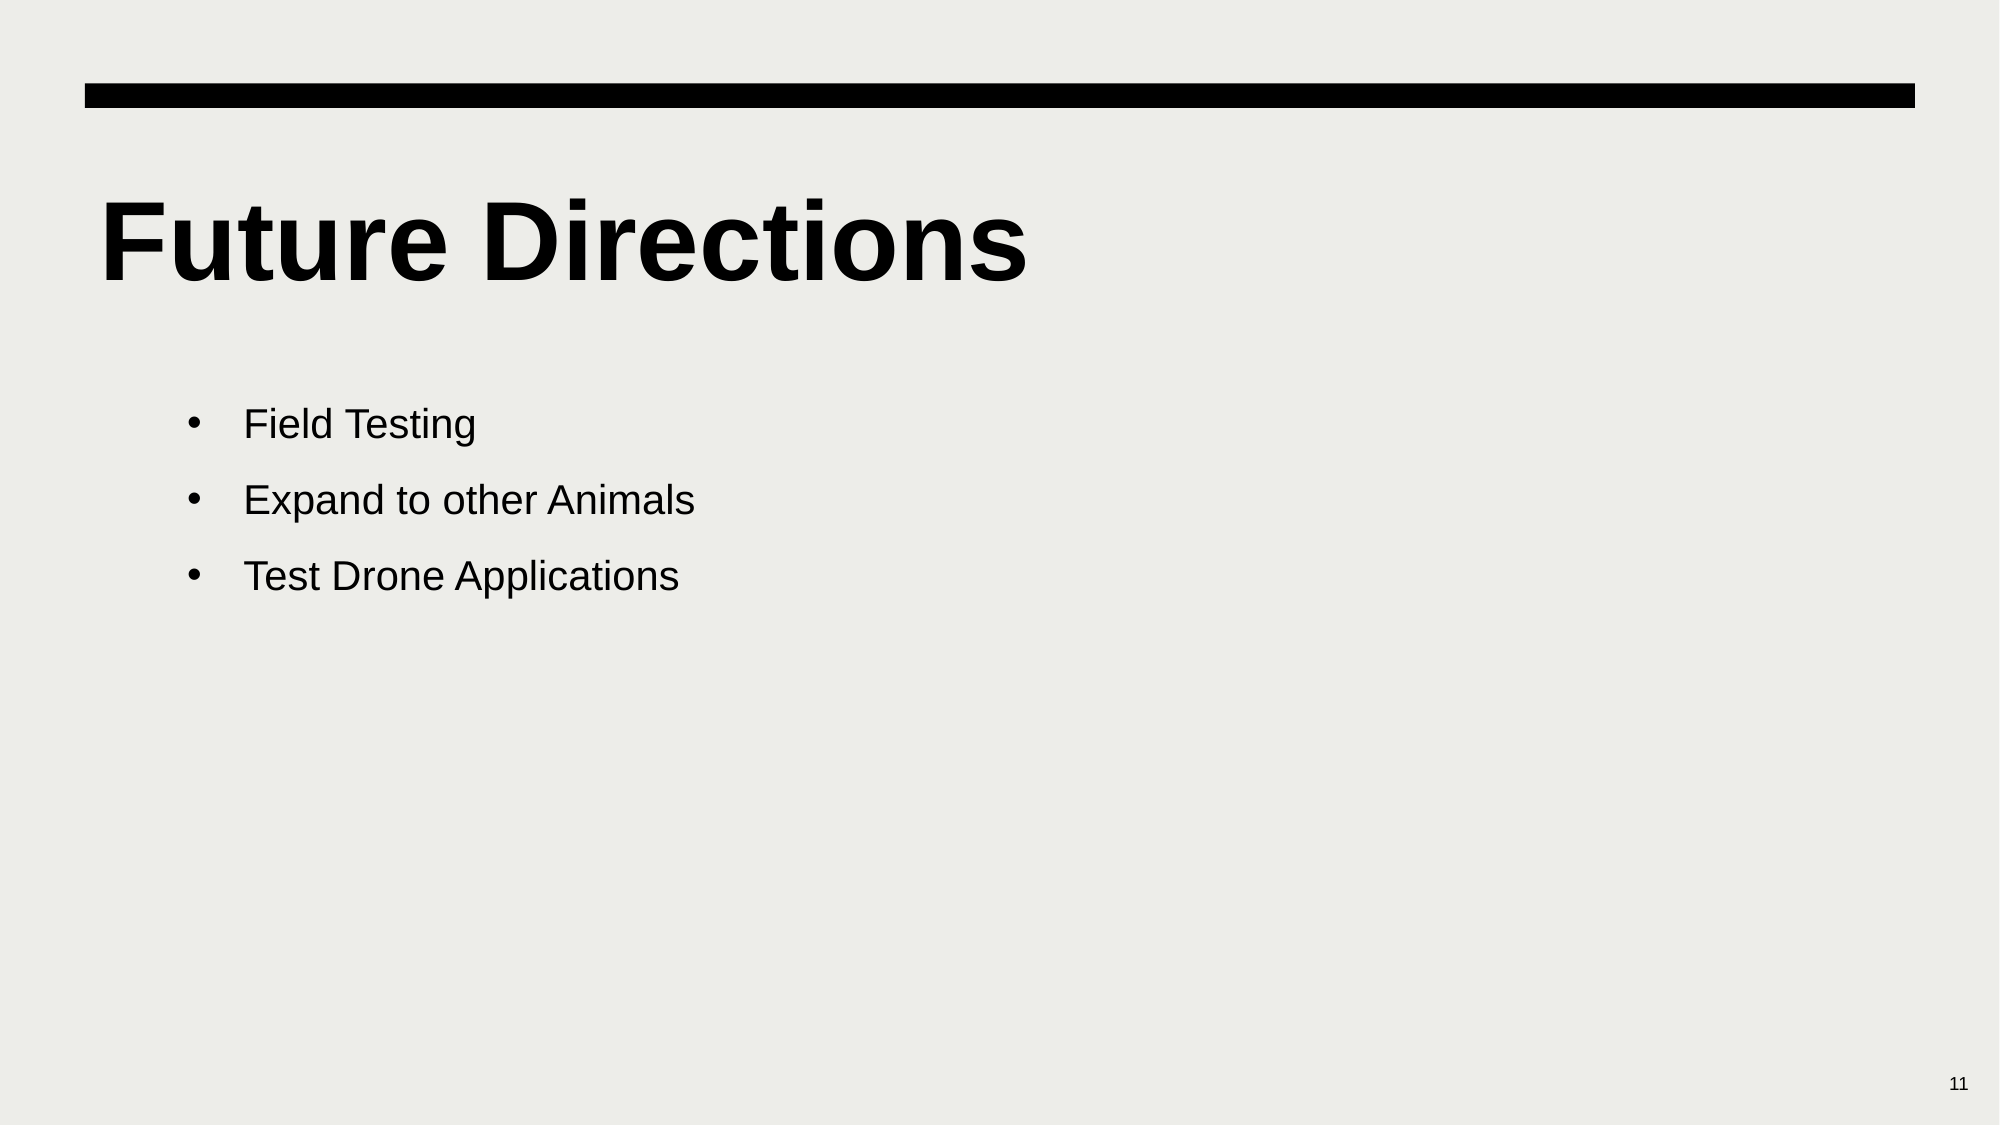

# Future Directions
Field Testing
Expand to other Animals
Test Drone Applications
11